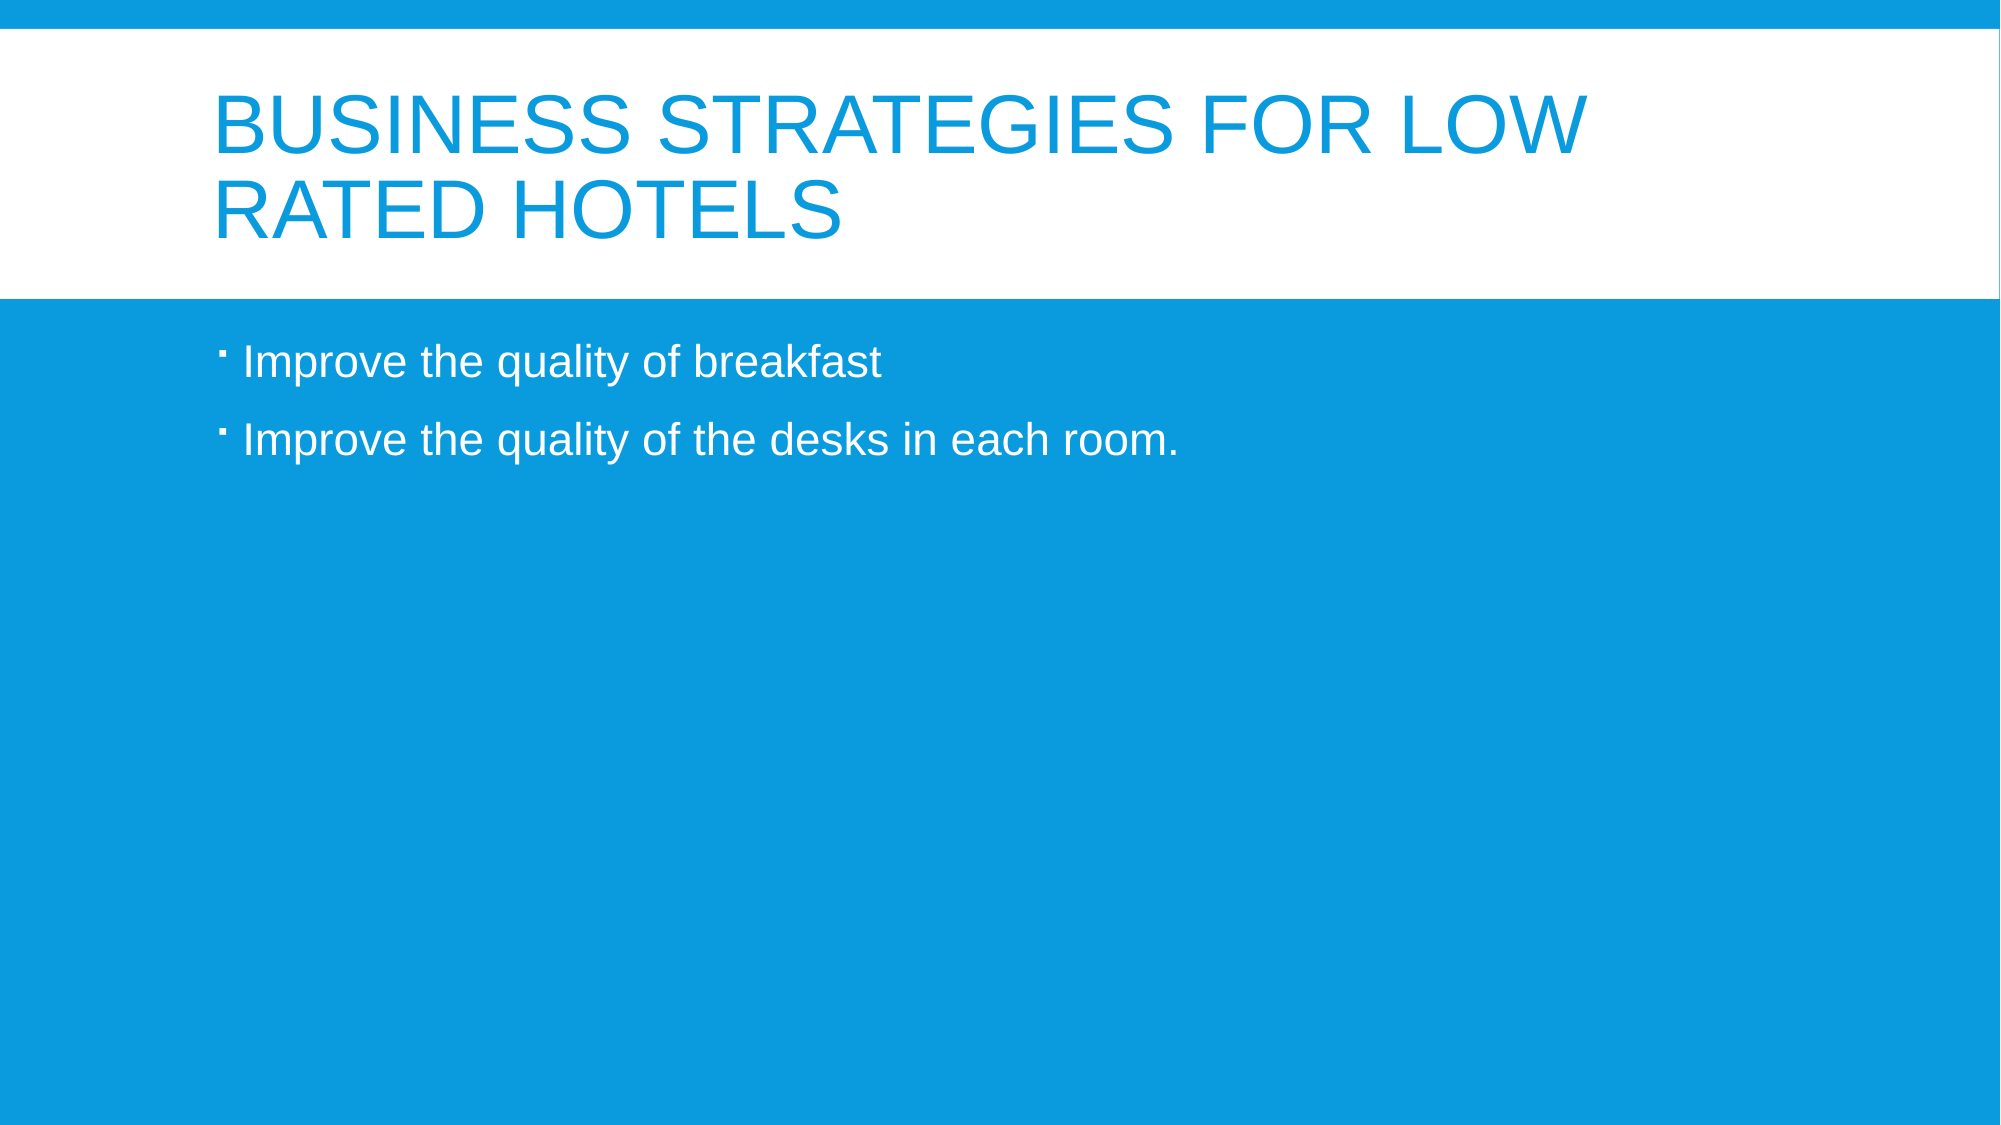

# Business strategIes for low Rated Hotels
Improve the quality of breakfast
Improve the quality of the desks in each room.